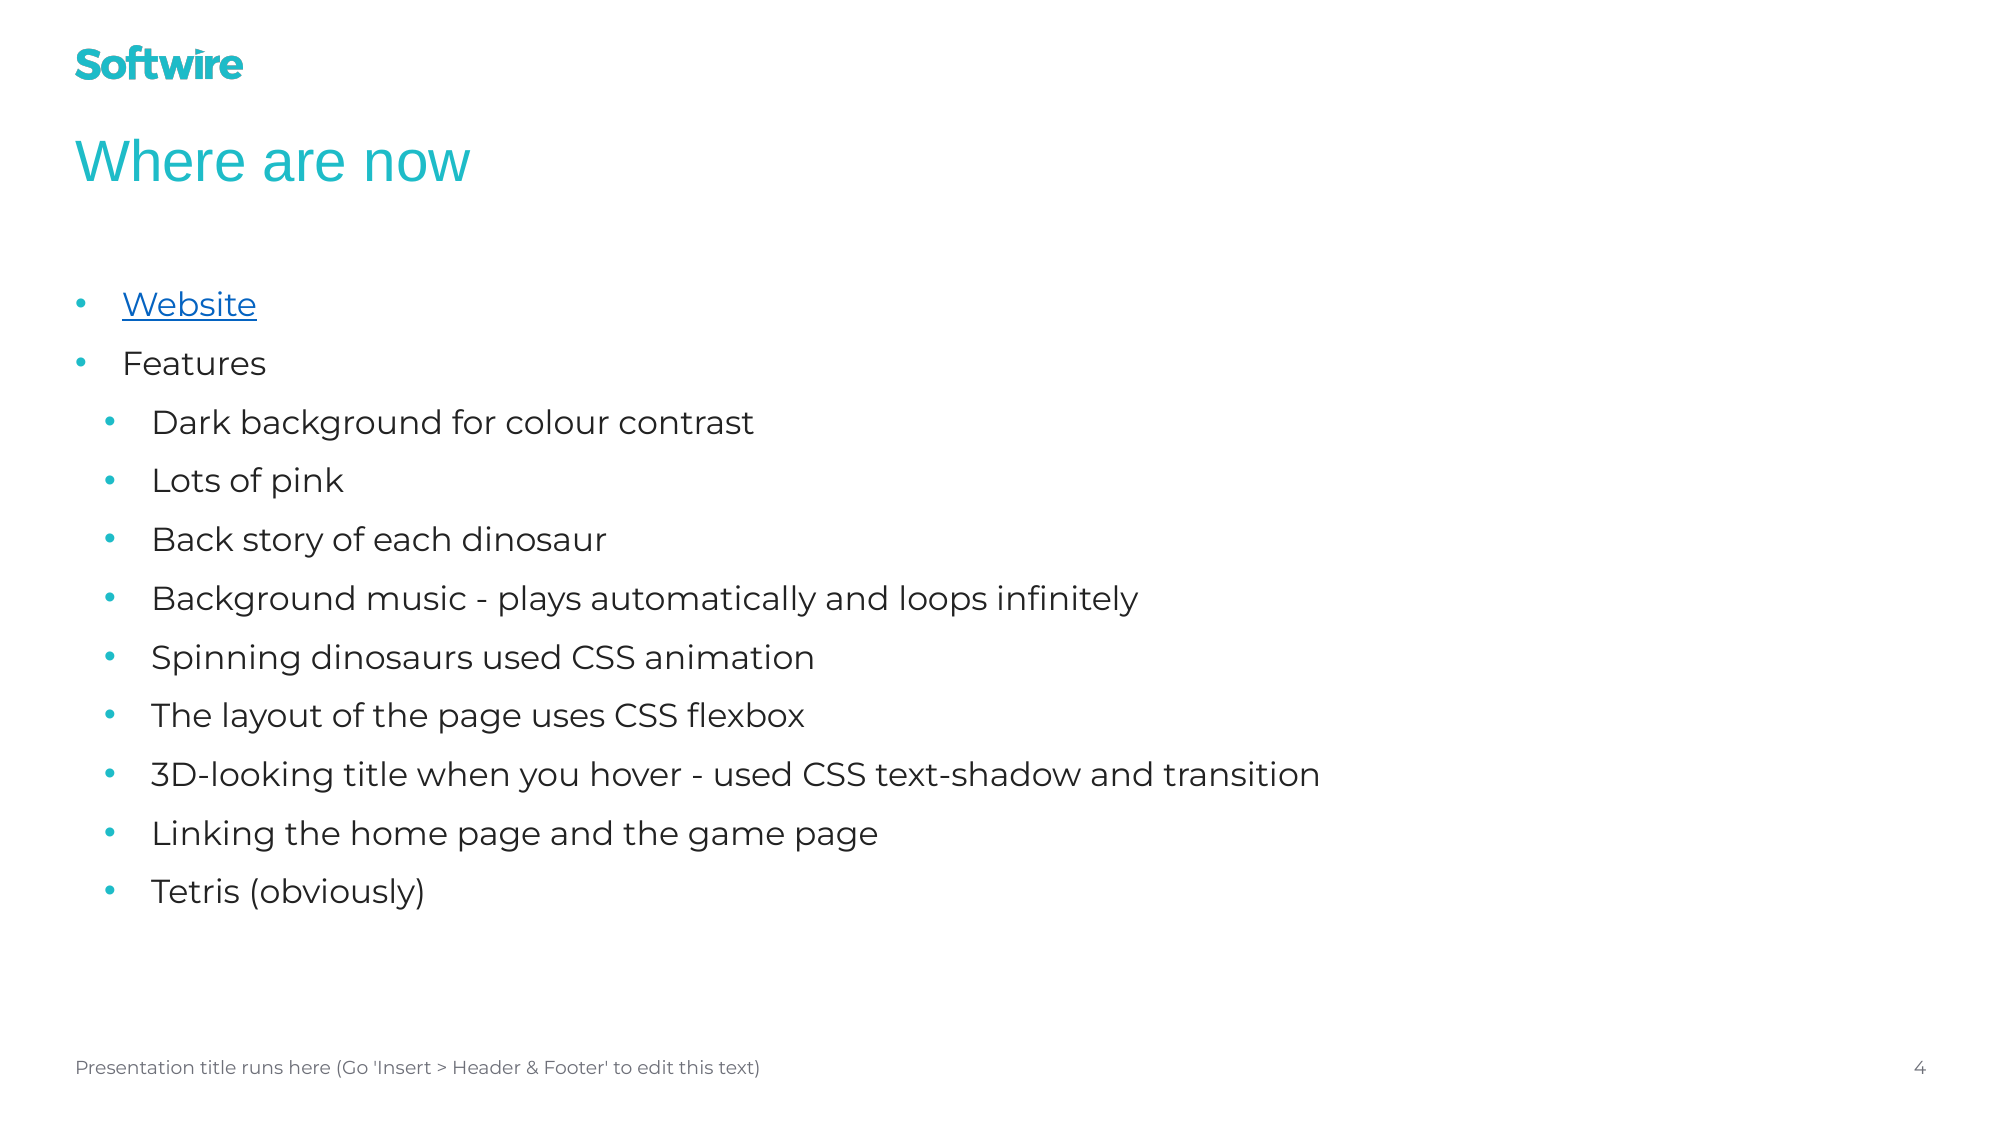

# Where are now

Website
Features
Dark background for colour contrast
Lots of pink
Back story of each dinosaur
Background music - plays automatically and loops infinitely
Spinning dinosaurs used CSS animation
The layout of the page uses CSS flexbox
3D-looking title when you hover - used CSS text-shadow and transition
Linking the home page and the game page
Tetris (obviously)
Presentation title runs here (Go 'Insert > Header & Footer' to edit this text)
4